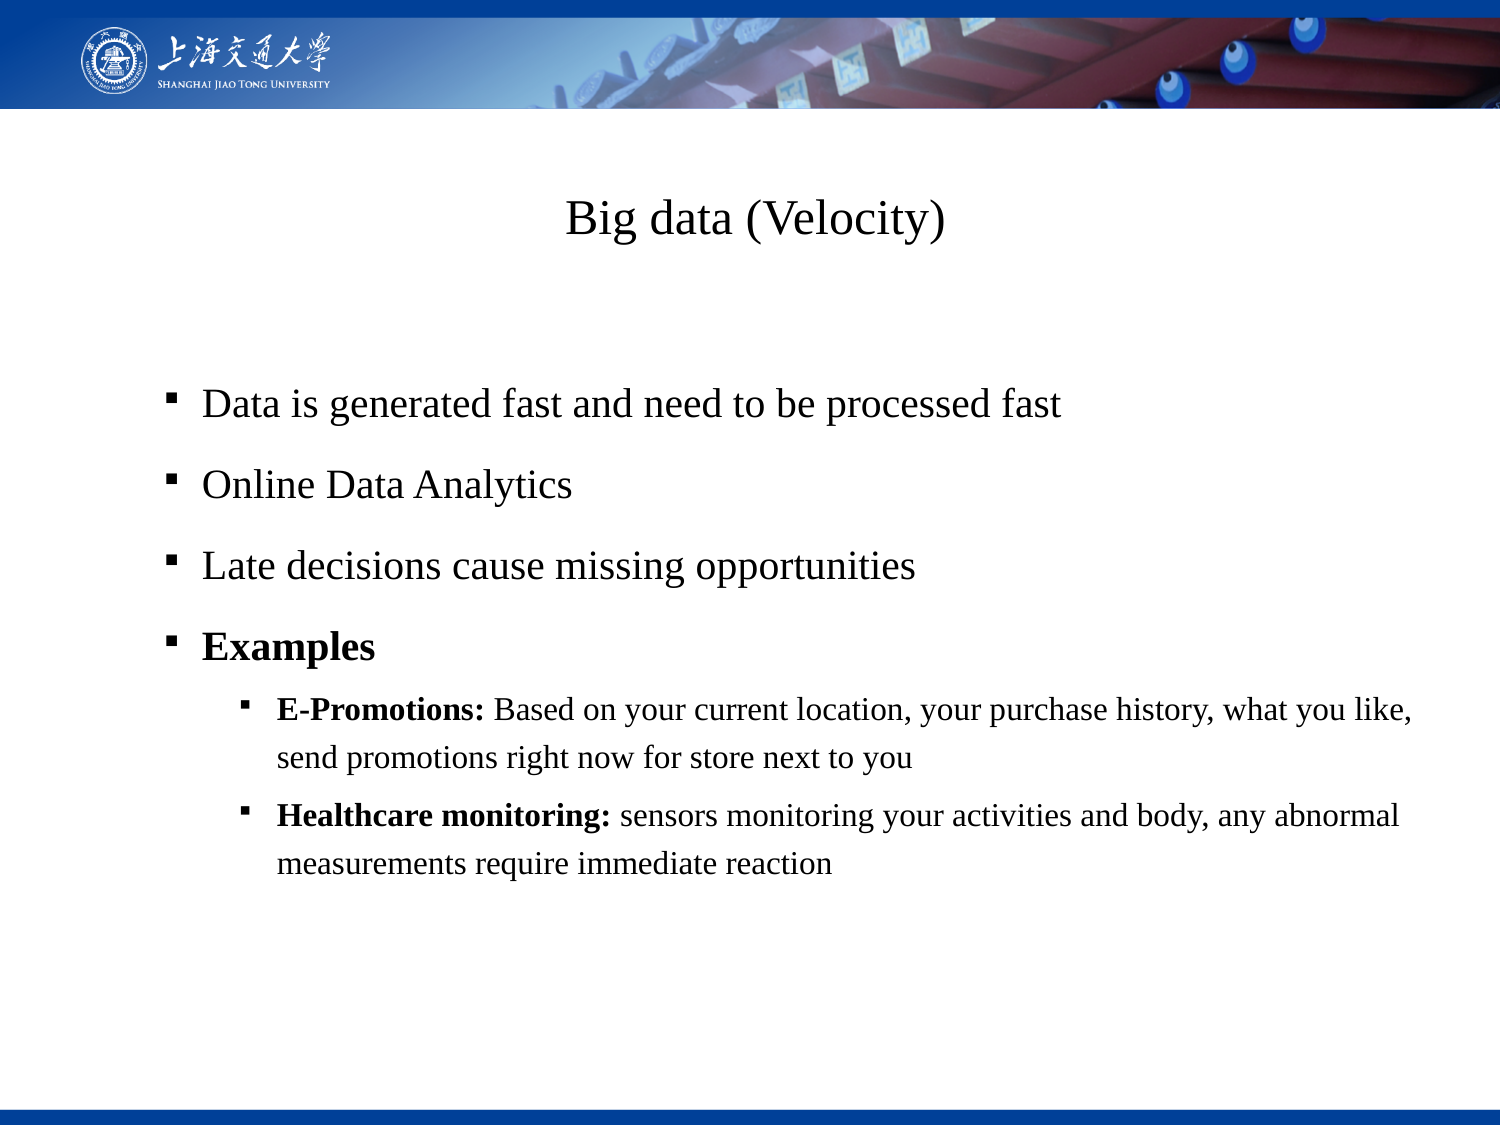

Big data (Velocity)
Data is generated fast and need to be processed fast
Online Data Analytics
Late decisions cause missing opportunities
Examples
E-Promotions: Based on your current location, your purchase history, what you like, send promotions right now for store next to you
Healthcare monitoring: sensors monitoring your activities and body, any abnormal measurements require immediate reaction